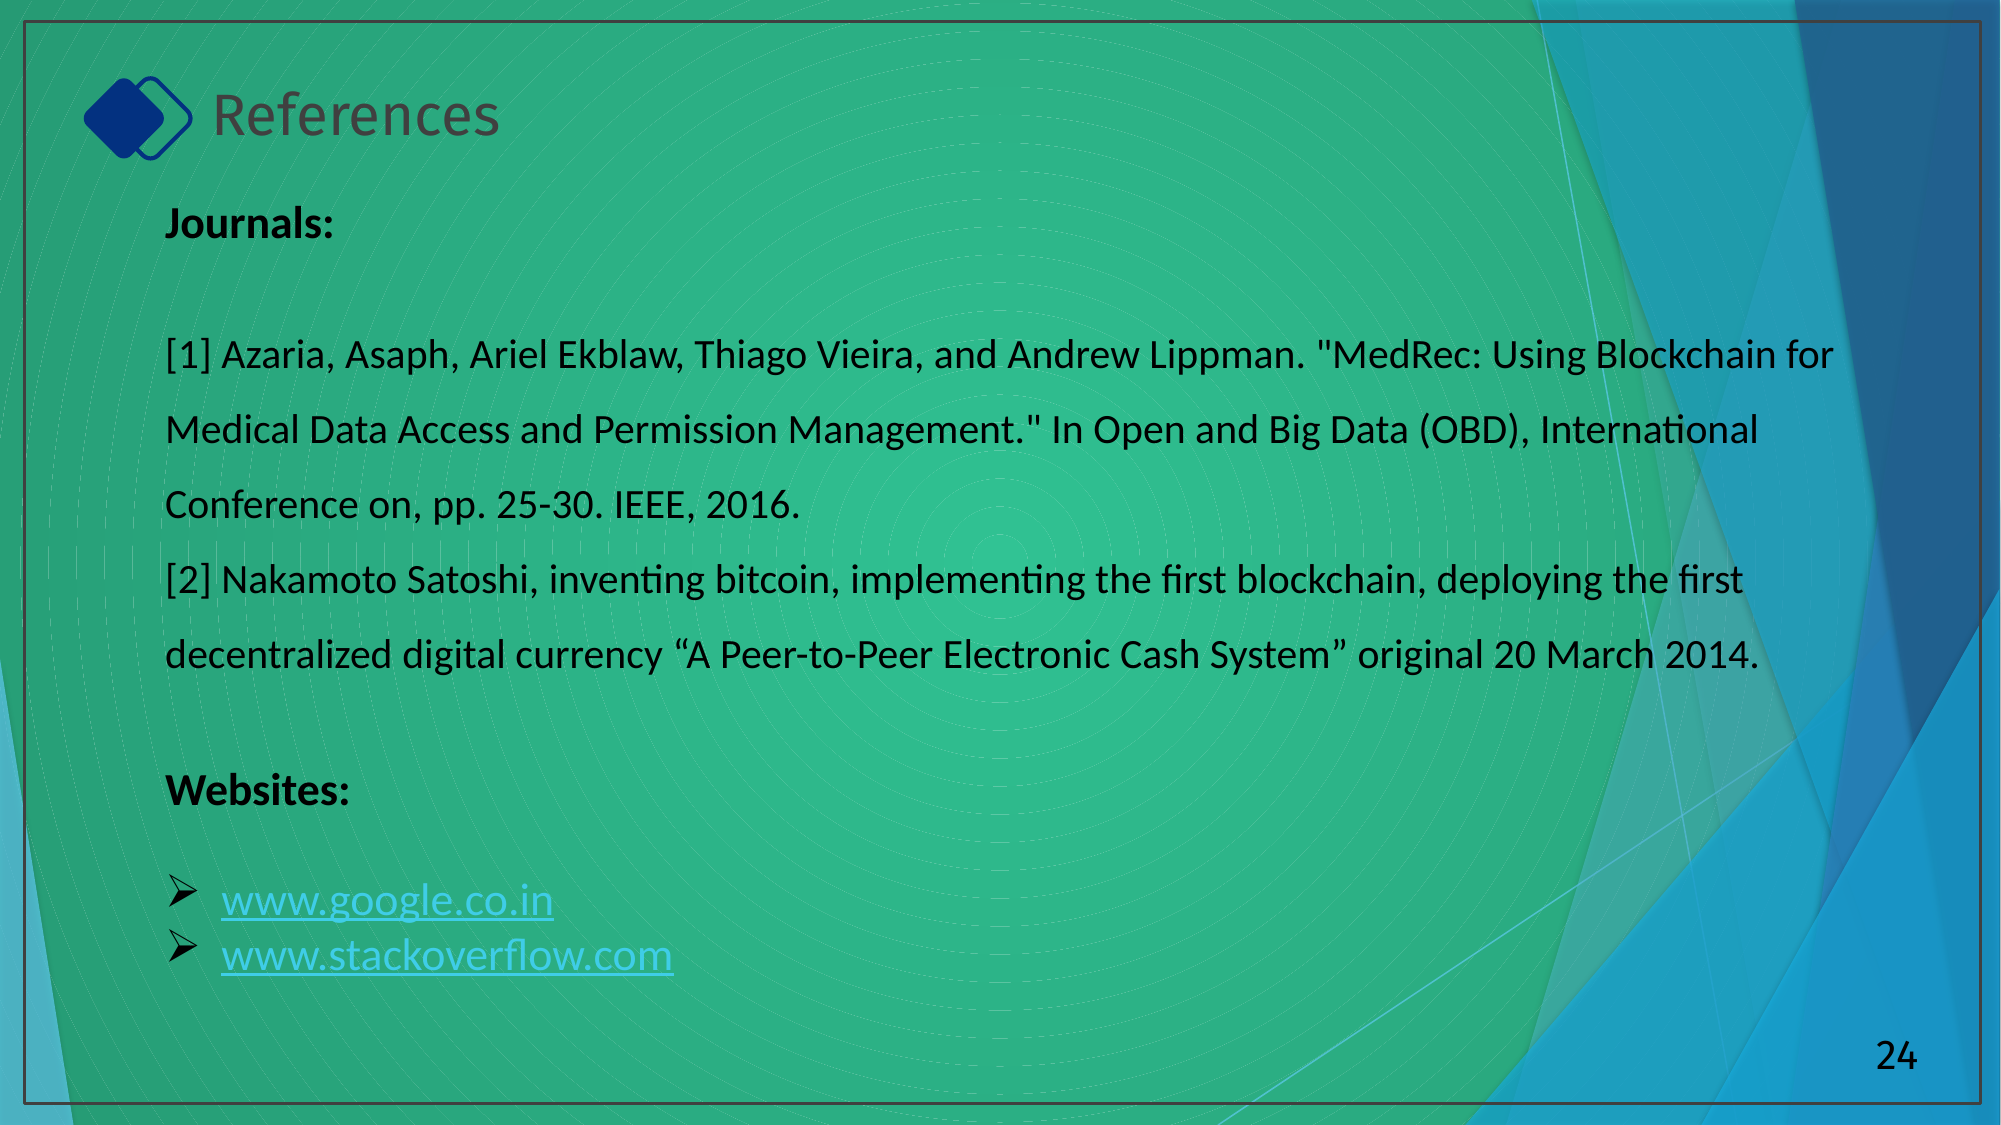

References

Journals:

[1] Azaria, Asaph, Ariel Ekblaw, Thiago Vieira, and Andrew Lippman. "MedRec: Using Blockchain for Medical Data Access and Permission Management." In Open and Big Data (OBD), International Conference on, pp. 25-30. IEEE, 2016.
[2] Nakamoto Satoshi, inventing bitcoin, implementing the first blockchain, deploying the first decentralized digital currency “A Peer-to-Peer Electronic Cash System” original 20 March 2014.

Websites:

www.google.co.in
www.stackoverflow.com
24